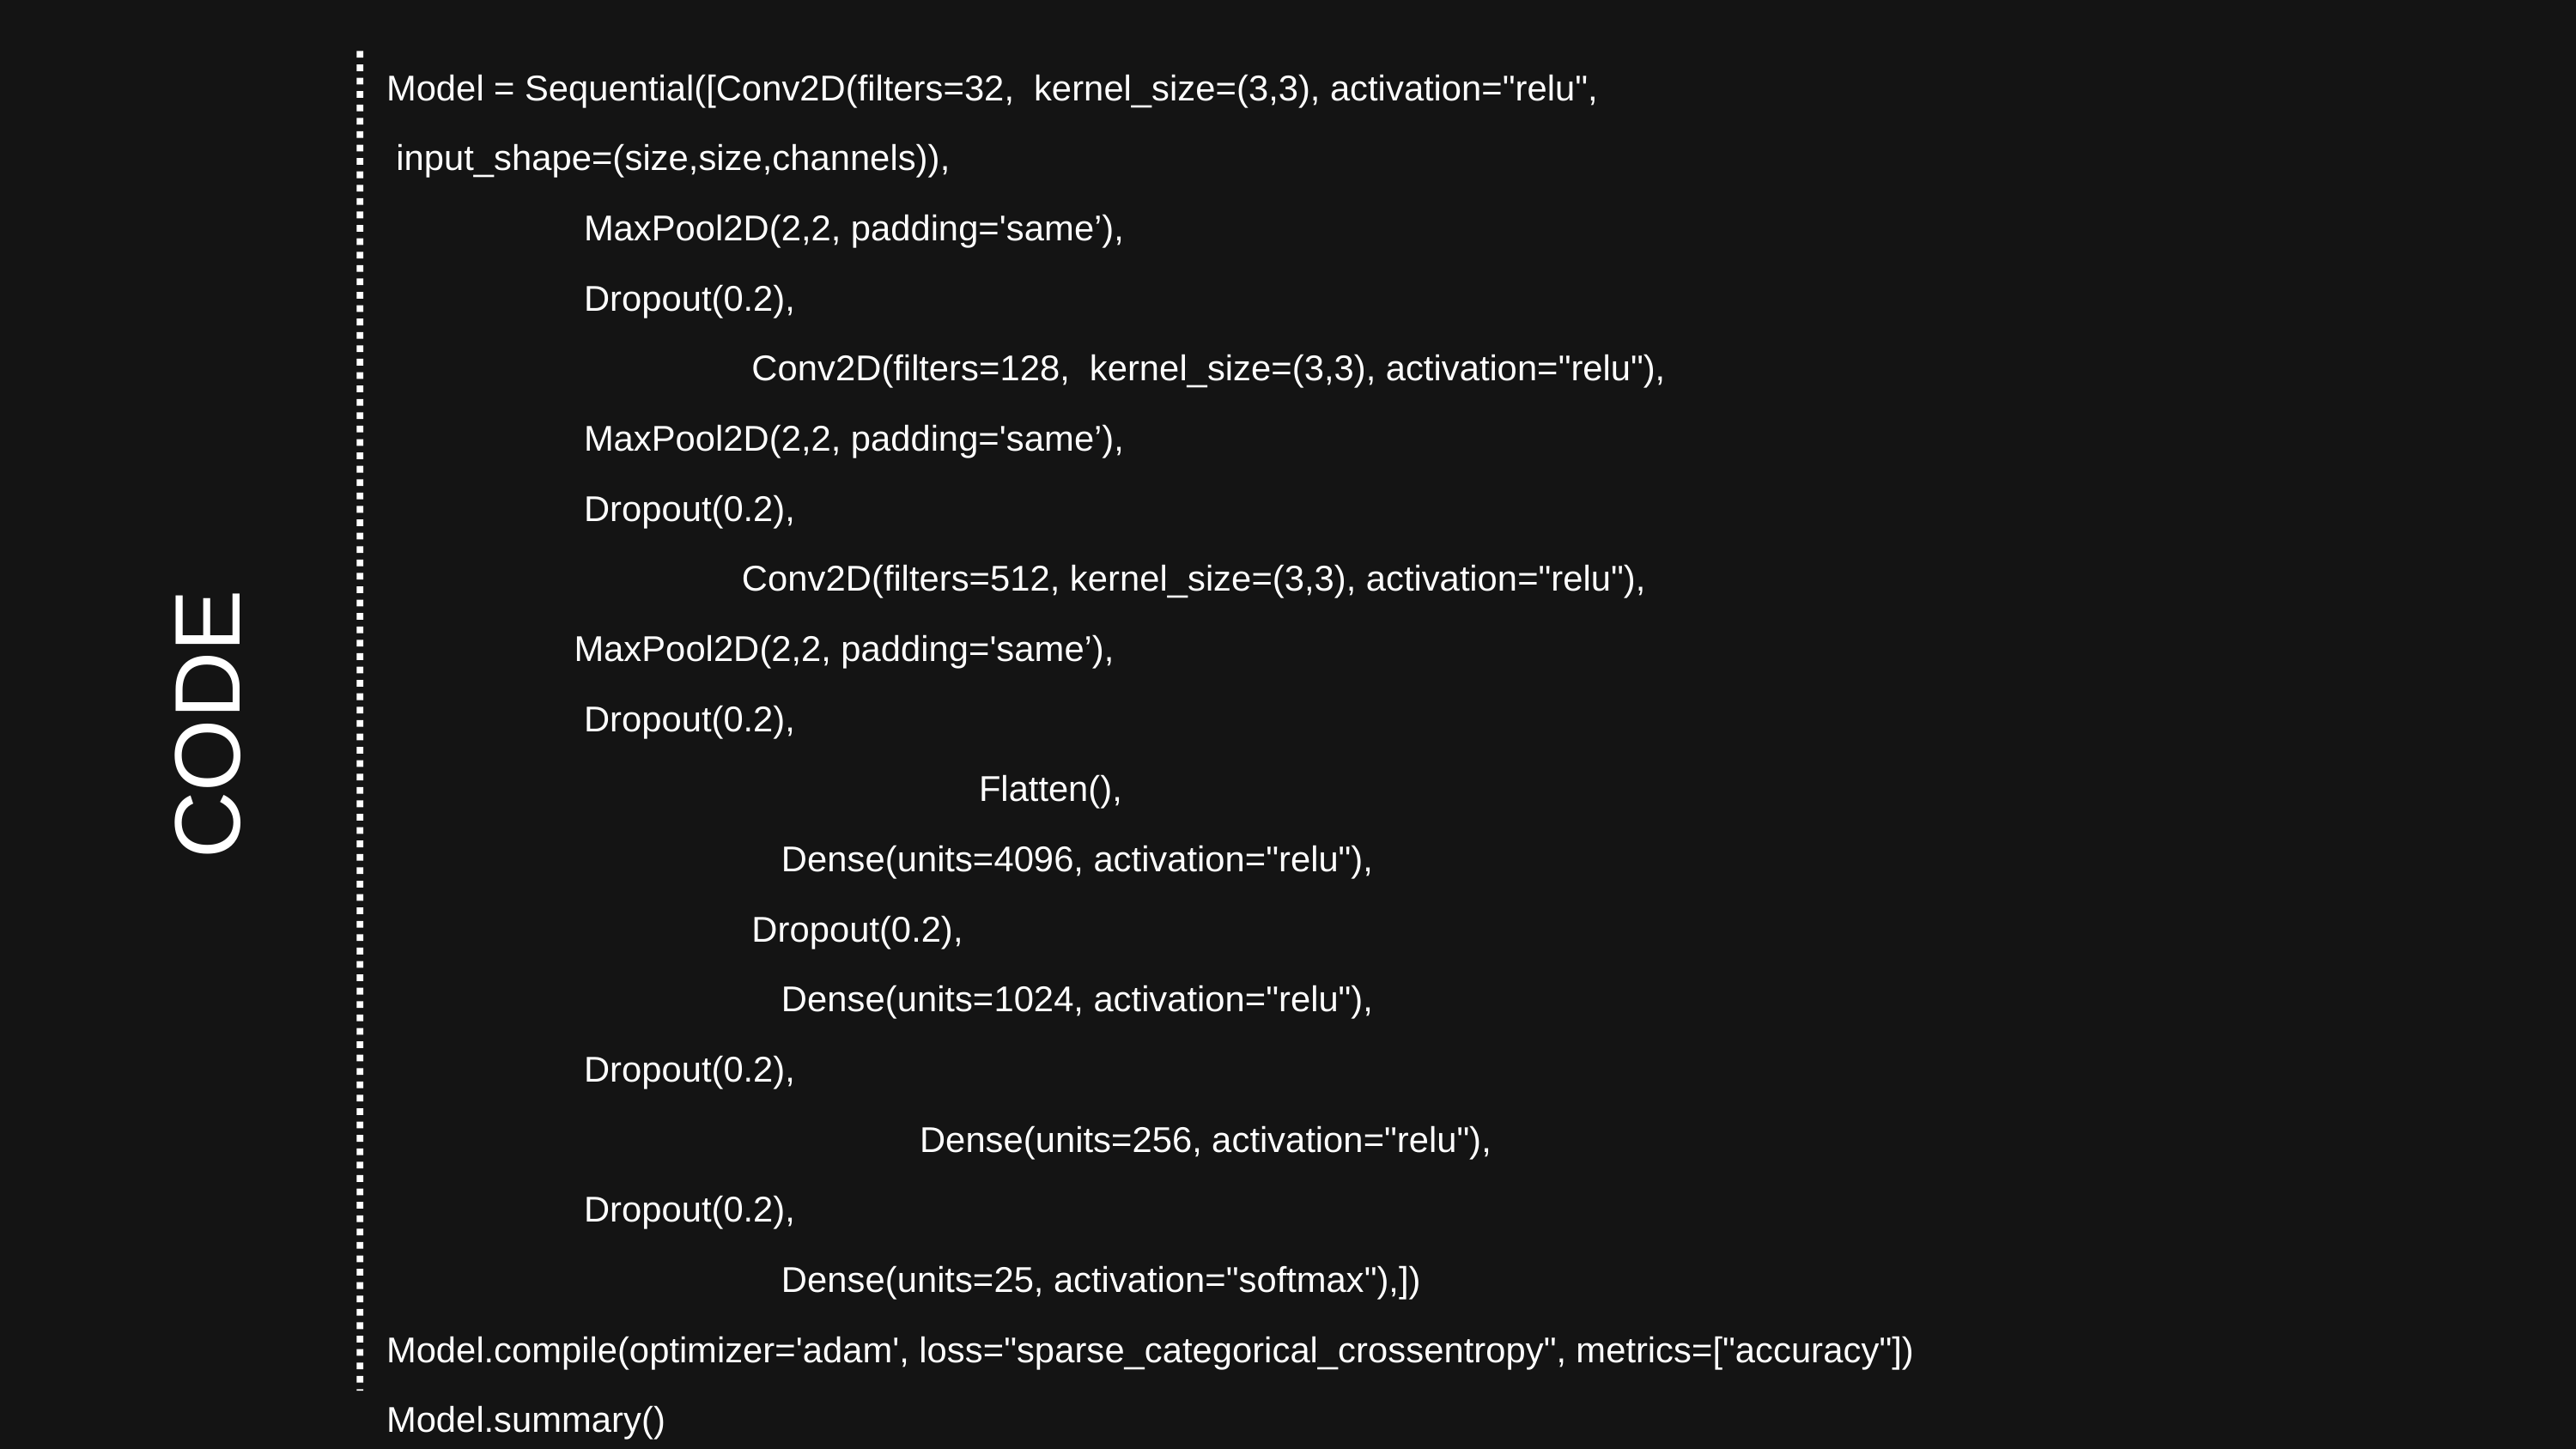

Model = Sequential([Conv2D(filters=32,  kernel_size=(3,3), activation="relu",
 input_shape=(size,size,channels)),
                    MaxPool2D(2,2, padding='same’),
                    Dropout(0.2),
                                     Conv2D(filters=128,  kernel_size=(3,3), activation="relu"),
                    MaxPool2D(2,2, padding='same’),
                    Dropout(0.2),
                                    Conv2D(filters=512, kernel_size=(3,3), activation="relu"),
                   MaxPool2D(2,2, padding='same’),
                    Dropout(0.2),
                                                            Flatten(),
                                        Dense(units=4096, activation="relu"),
                                     Dropout(0.2),
                                        Dense(units=1024, activation="relu"),
                    Dropout(0.2),
                                                      Dense(units=256, activation="relu"),
                    Dropout(0.2),
                                        Dense(units=25, activation="softmax"),])
Model.compile(optimizer='adam', loss="sparse_categorical_crossentropy", metrics=["accuracy"])
Model.summary()
CODE